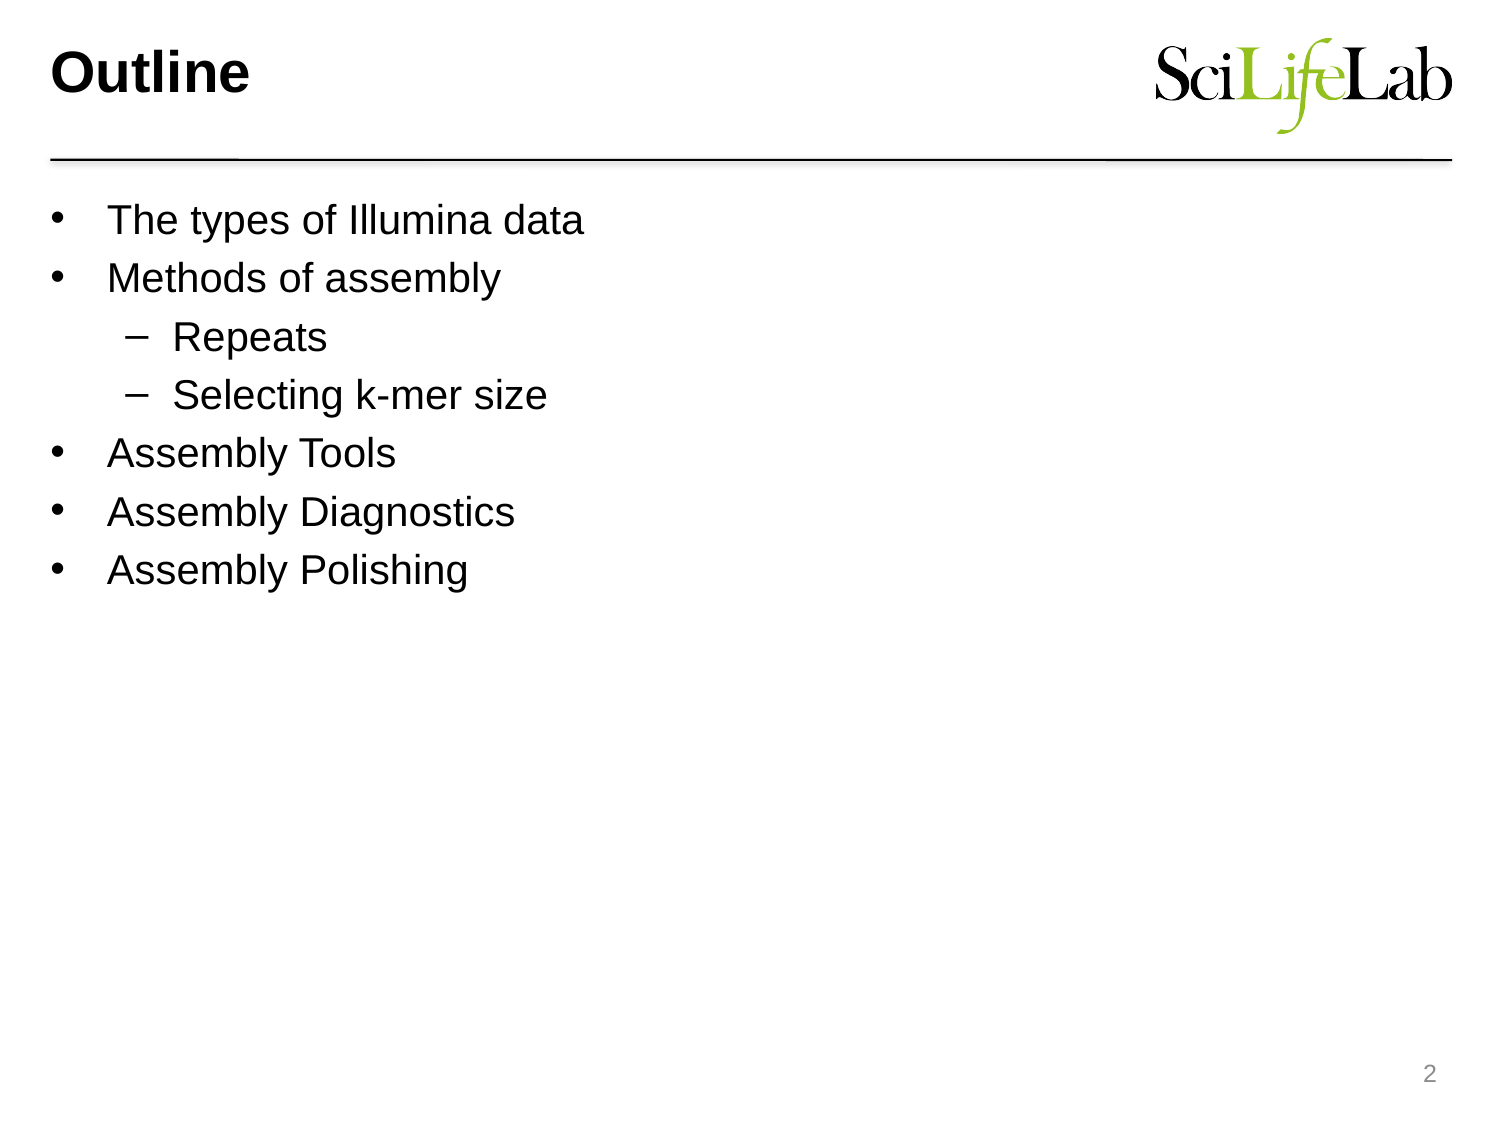

# Outline
The types of Illumina data
Methods of assembly
Repeats
Selecting k-mer size
Assembly Tools
Assembly Diagnostics
Assembly Polishing
2